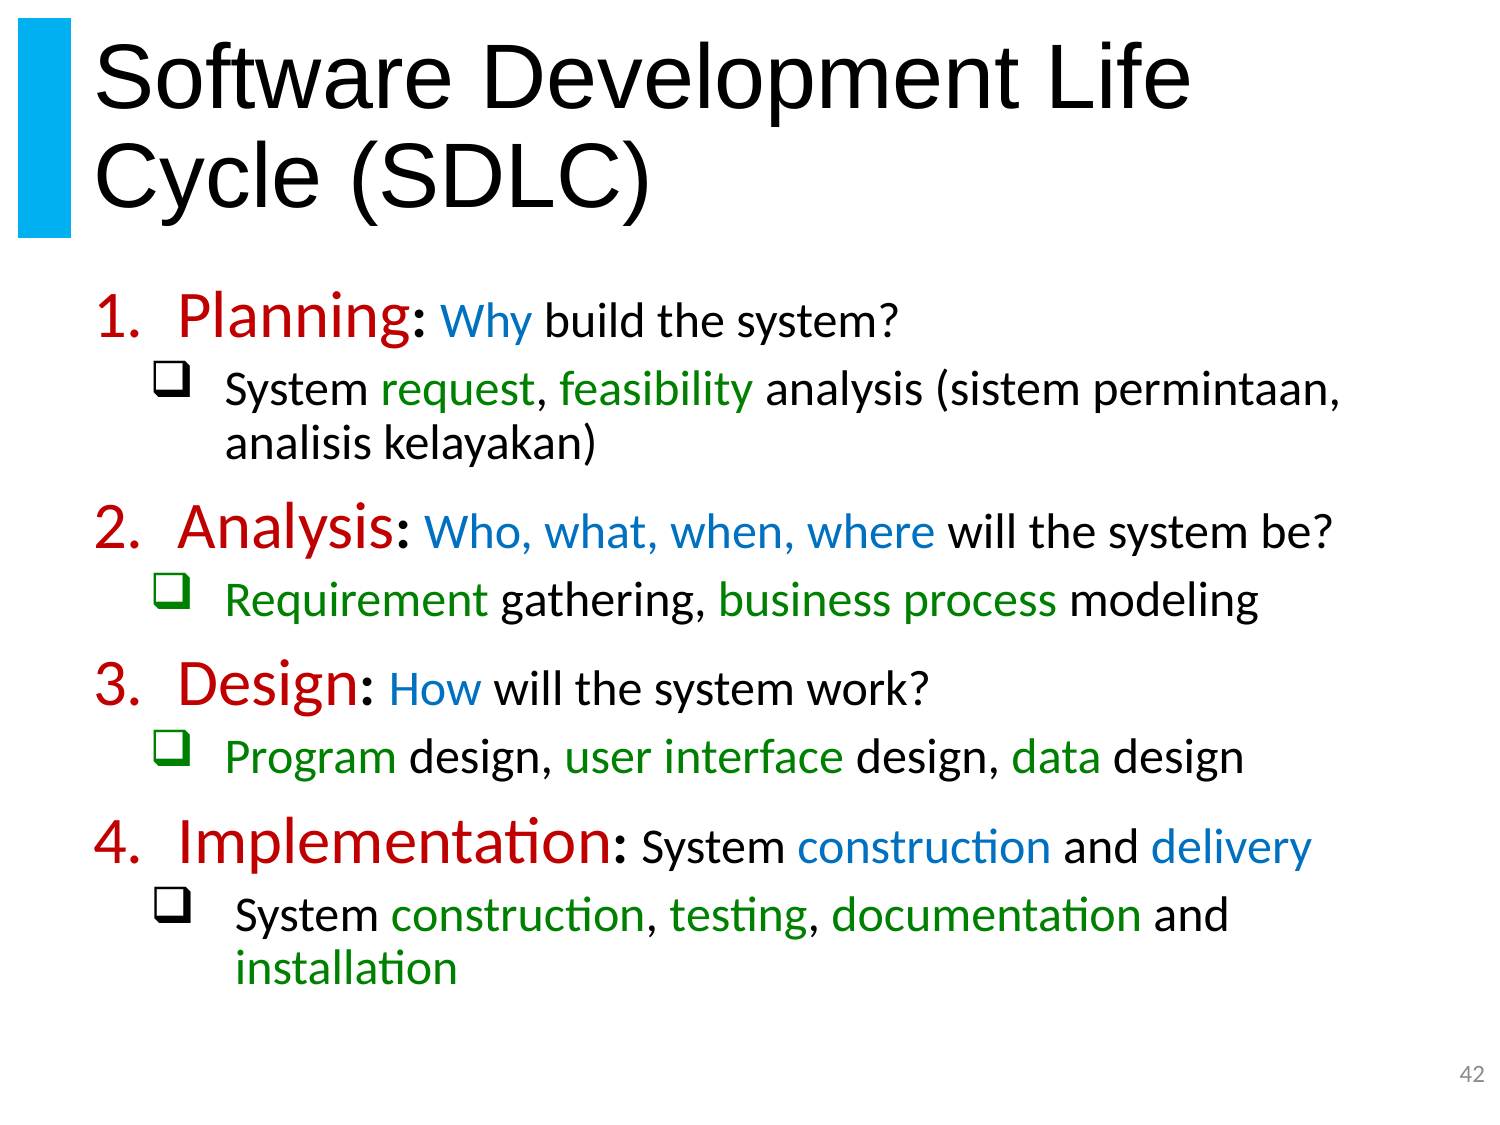

# Software Development Life Cycle (SDLC)
Planning: Why build the system?
System request, feasibility analysis (sistem permintaan, analisis kelayakan)
Analysis: Who, what, when, where will the system be?
Requirement gathering, business process modeling
Design: How will the system work?
Program design, user interface design, data design
Implementation: System construction and delivery
System construction, testing, documentation and installation
42